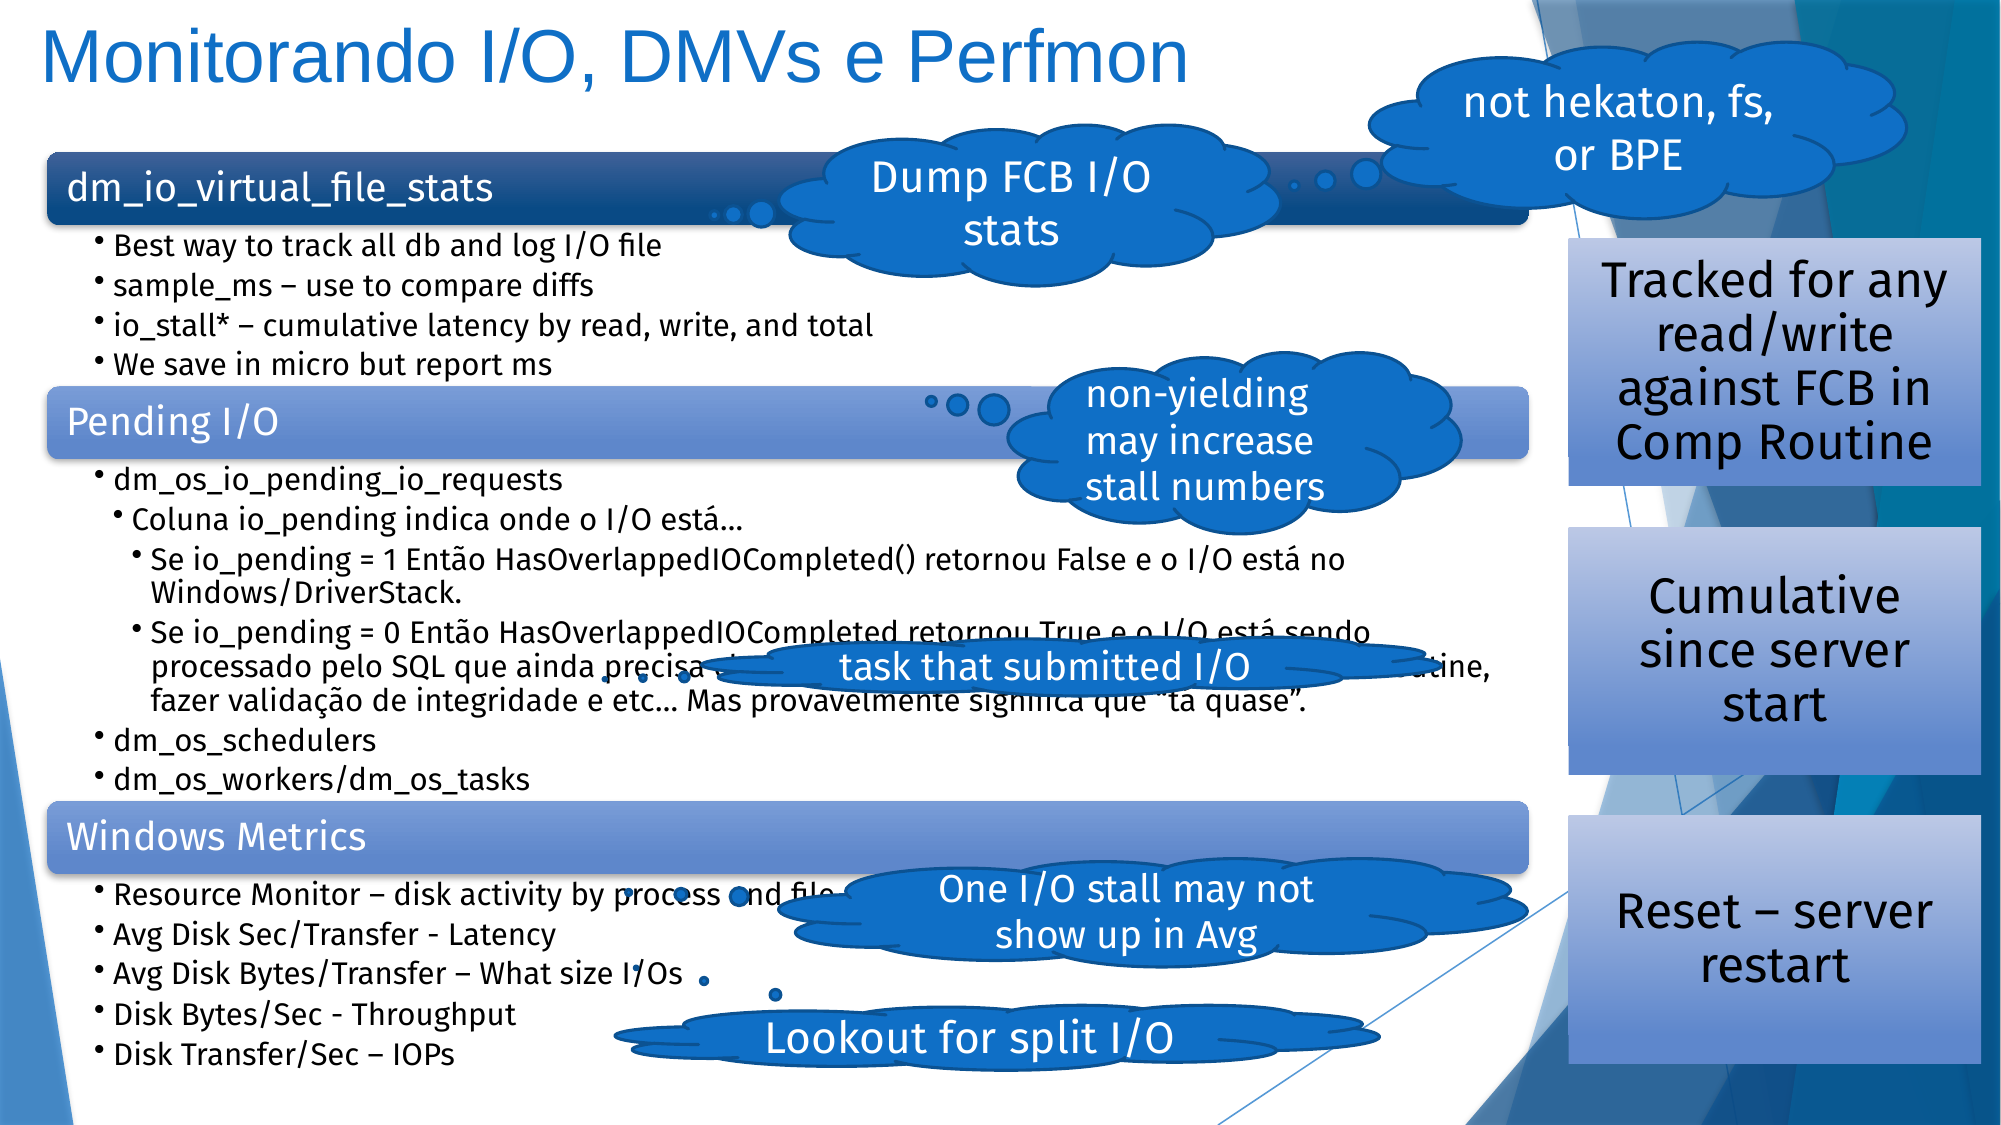

# Monitorando I/O, DMVs e Perfmon
not hekaton, fs, or BPE
Dump FCB I/O stats
dm_io_virtual_file_stats
Best way to track all db and log I/O file
sample_ms – use to compare diffs
io_stall* – cumulative latency by read, write, and total
We save in micro but report ms
Pending I/O
dm_os_io_pending_io_requests
Coluna io_pending indica onde o I/O está…
Se io_pending = 1 Então HasOverlappedIOCompleted() retornou False e o I/O está no Windows/DriverStack.
Se io_pending = 0 Então HasOverlappedIOCompleted retornou True e o I/O está sendo processado pelo SQL que ainda precisa chamar a GetOverlappedResults(), completion Routine, fazer validação de integridade e etc… Mas provavelmente significa que “tá quase”.
dm_os_schedulers
dm_os_workers/dm_os_tasks
Windows Metrics
Resource Monitor – disk activity by process and file
Avg Disk Sec/Transfer - Latency
Avg Disk Bytes/Transfer – What size I/Os
Disk Bytes/Sec - Throughput
Disk Transfer/Sec – IOPs
Tracked for any read/write against FCB in Comp Routine
Cumulative since server start
Reset – server restart
non-yielding may increase stall numbers
task that submitted I/O
One I/O stall may not show up in Avg
Lookout for split I/O